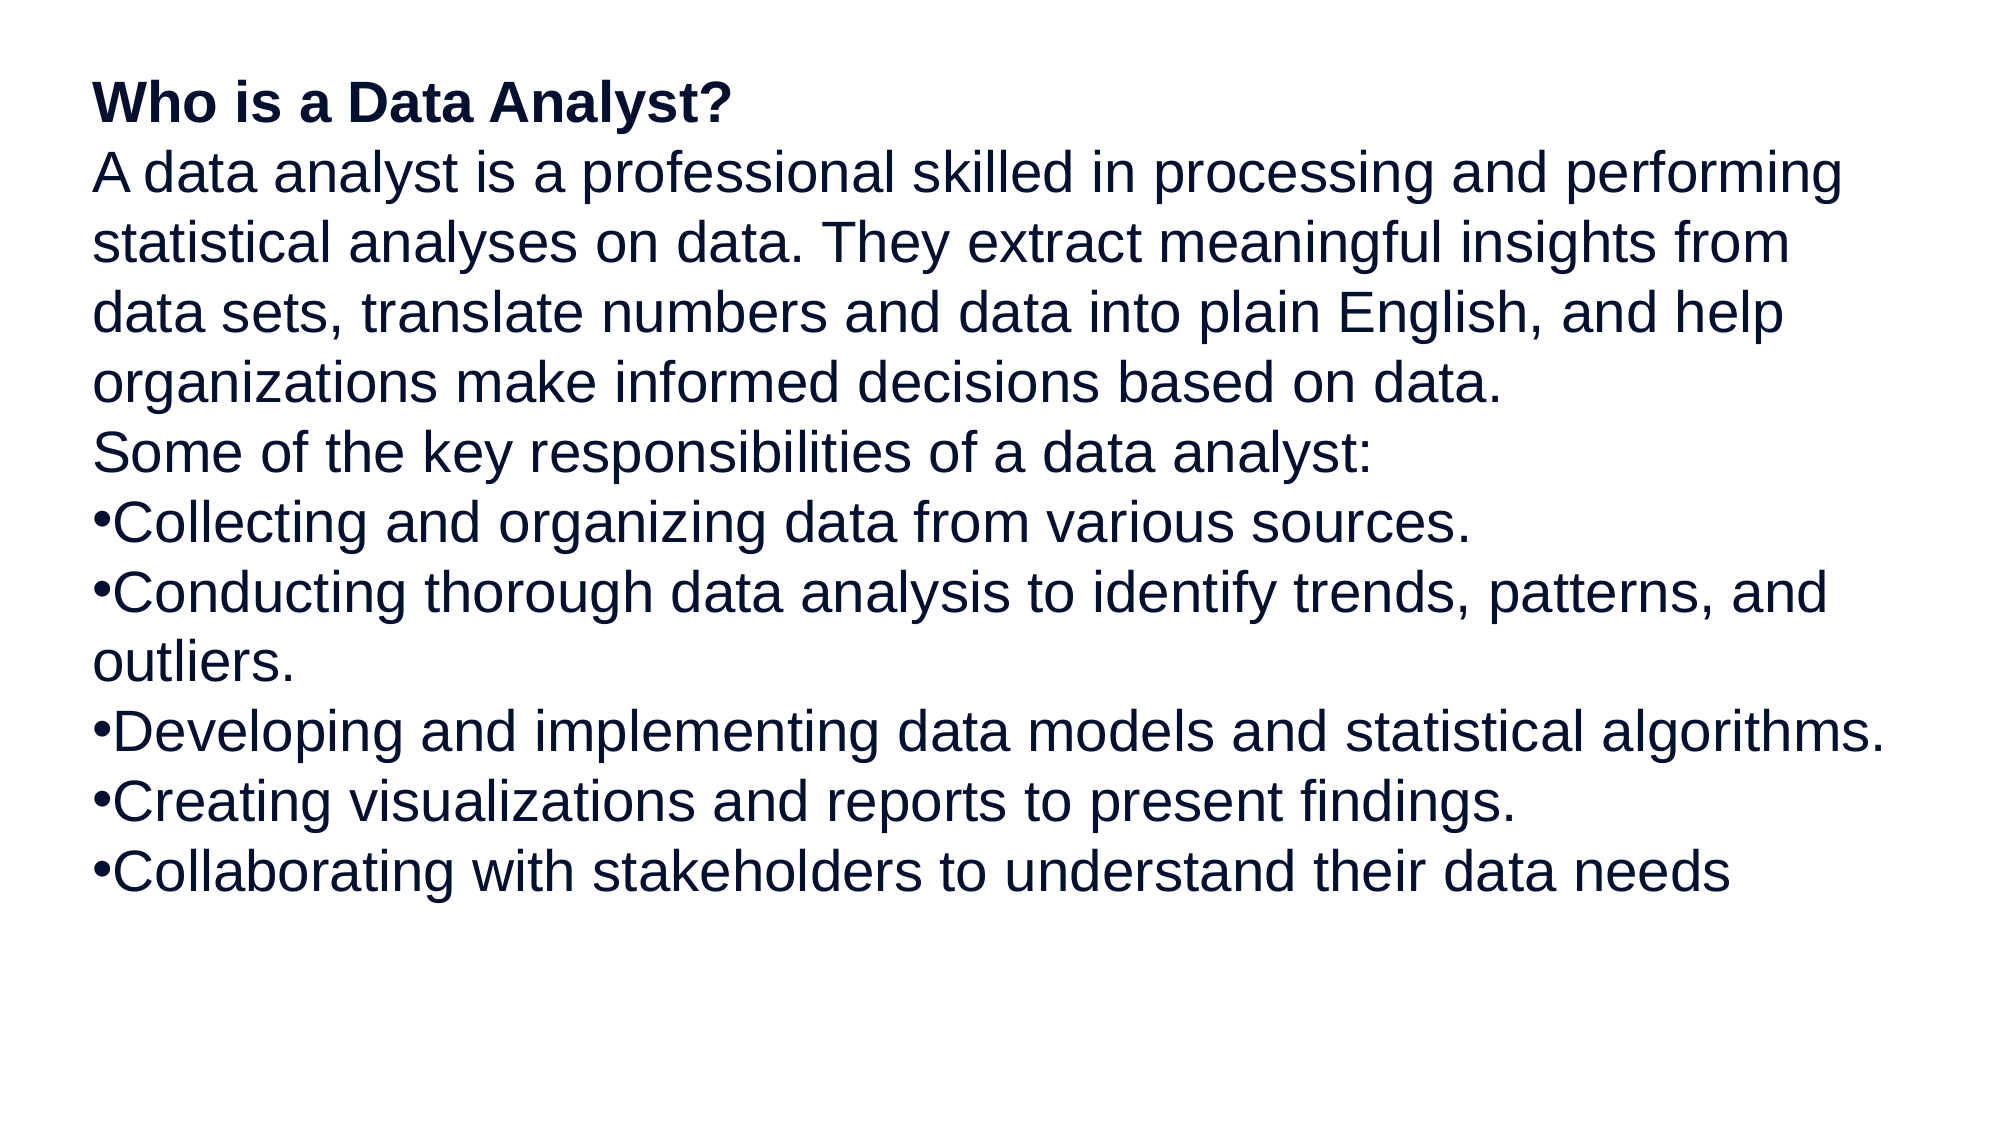

Who is a Data Analyst?
A data analyst is a professional skilled in processing and performing statistical analyses on data. They extract meaningful insights from data sets, translate numbers and data into plain English, and help organizations make informed decisions based on data.
Some of the key responsibilities of a data analyst:
Collecting and organizing data from various sources.
Conducting thorough data analysis to identify trends, patterns, and outliers.
Developing and implementing data models and statistical algorithms.
Creating visualizations and reports to present findings.
Collaborating with stakeholders to understand their data needs